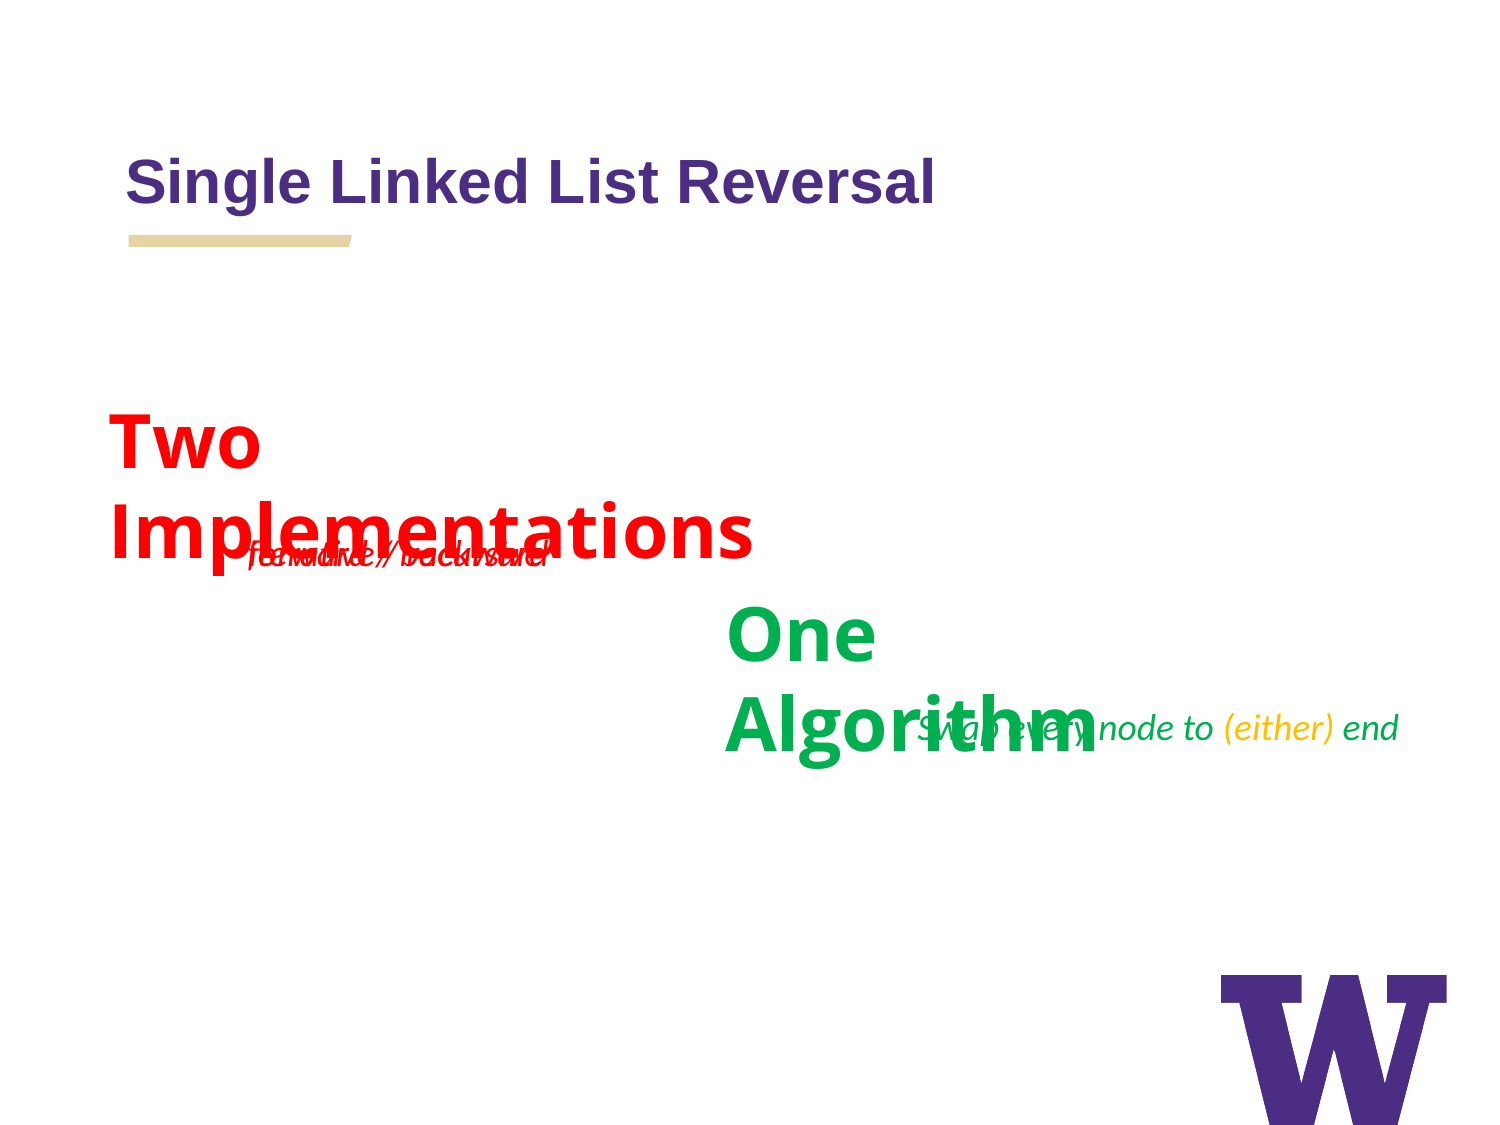

# Single Linked List Reversal
Two Implementations

forward / backward
iterative / recursive
One Algorithm

Swap every node to (either) end